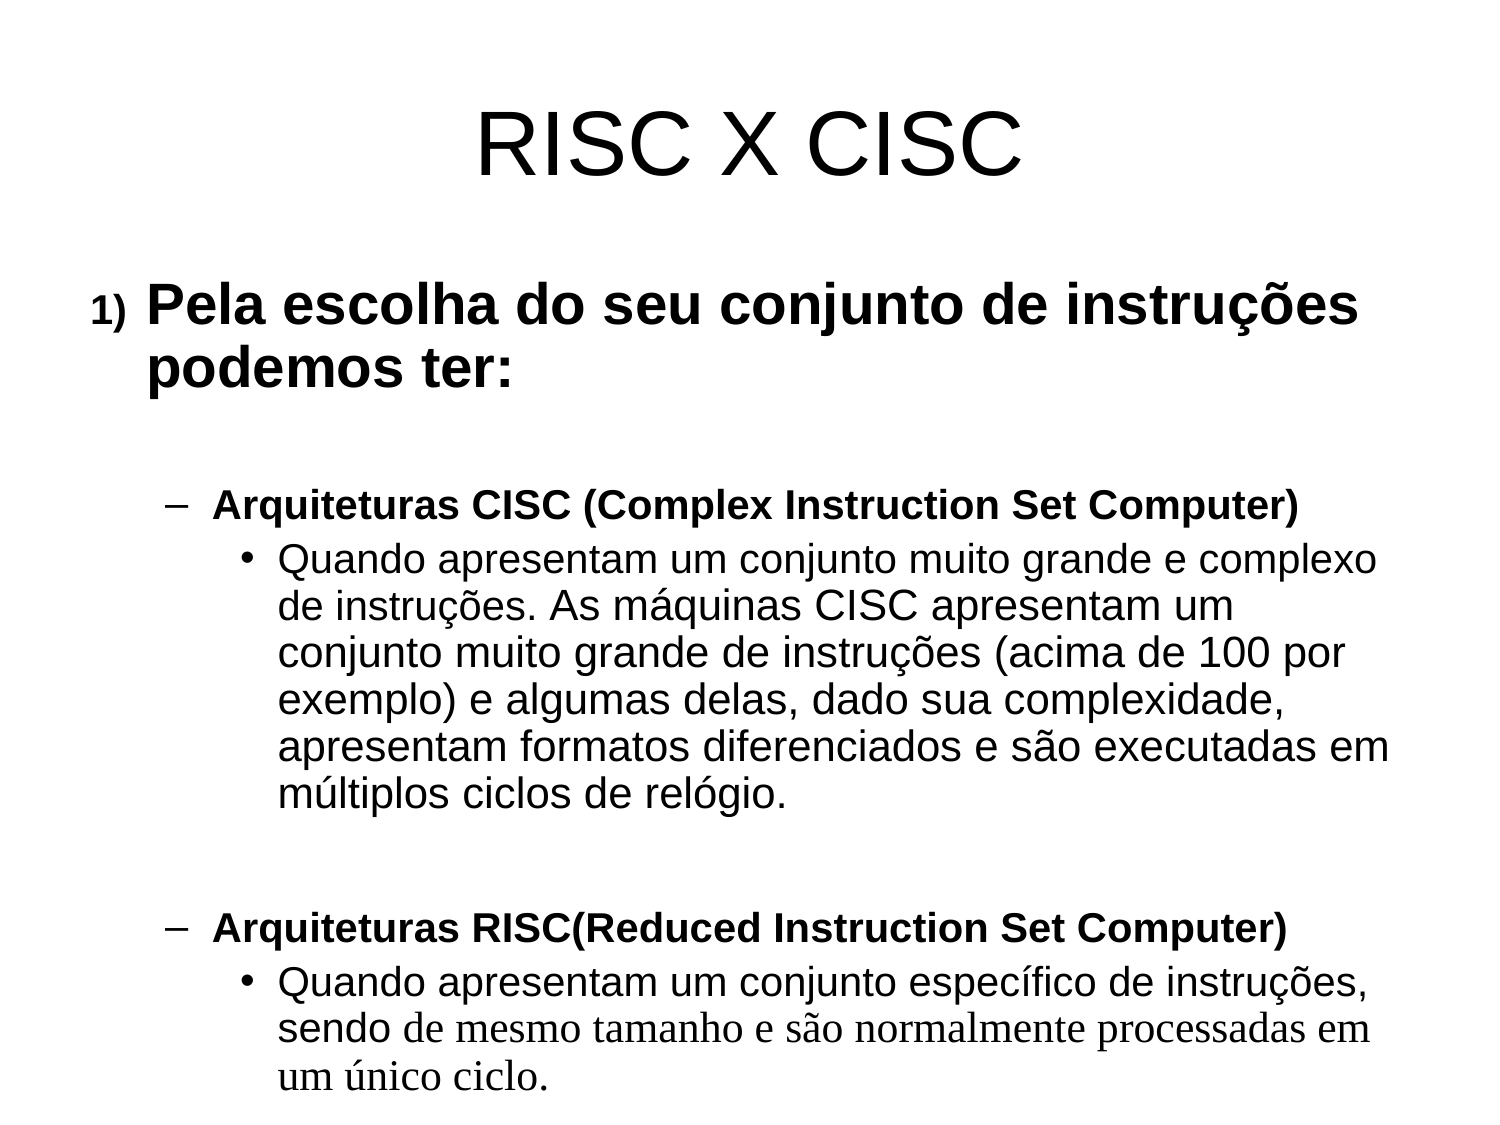

RISC X CISC
1) 	Pela escolha do seu conjunto de instruções podemos ter:

Arquiteturas CISC (Complex Instruction Set Computer)
Quando apresentam um conjunto muito grande e complexo de instruções. As máquinas CISC apresentam um conjunto muito grande de instruções (acima de 100 por exemplo) e algumas delas, dado sua complexidade, apresentam formatos diferenciados e são executadas em múltiplos ciclos de relógio.

Arquiteturas RISC(Reduced Instruction Set Computer)
Quando apresentam um conjunto específico de instruções, sendo de mesmo tamanho e são normalmente processadas em um único ciclo.